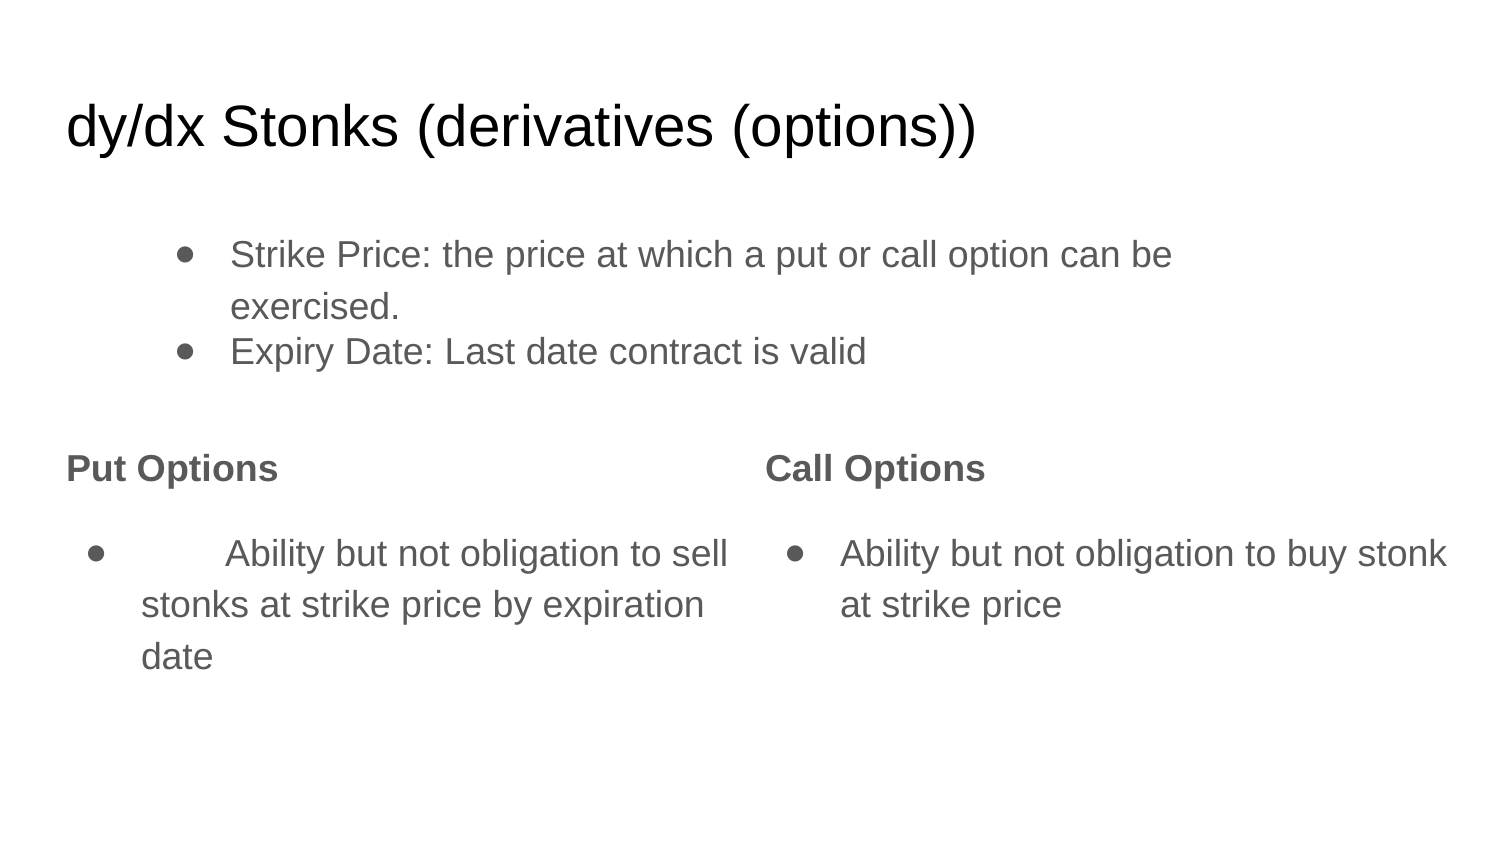

# dy/dx Stonks (derivatives (options))
Strike Price: the price at which a put or call option can be exercised.
Expiry Date: Last date contract is valid
Put Options
        Ability but not obligation to sell stonks at strike price by expiration date
Call Options
Ability but not obligation to buy stonk at strike price